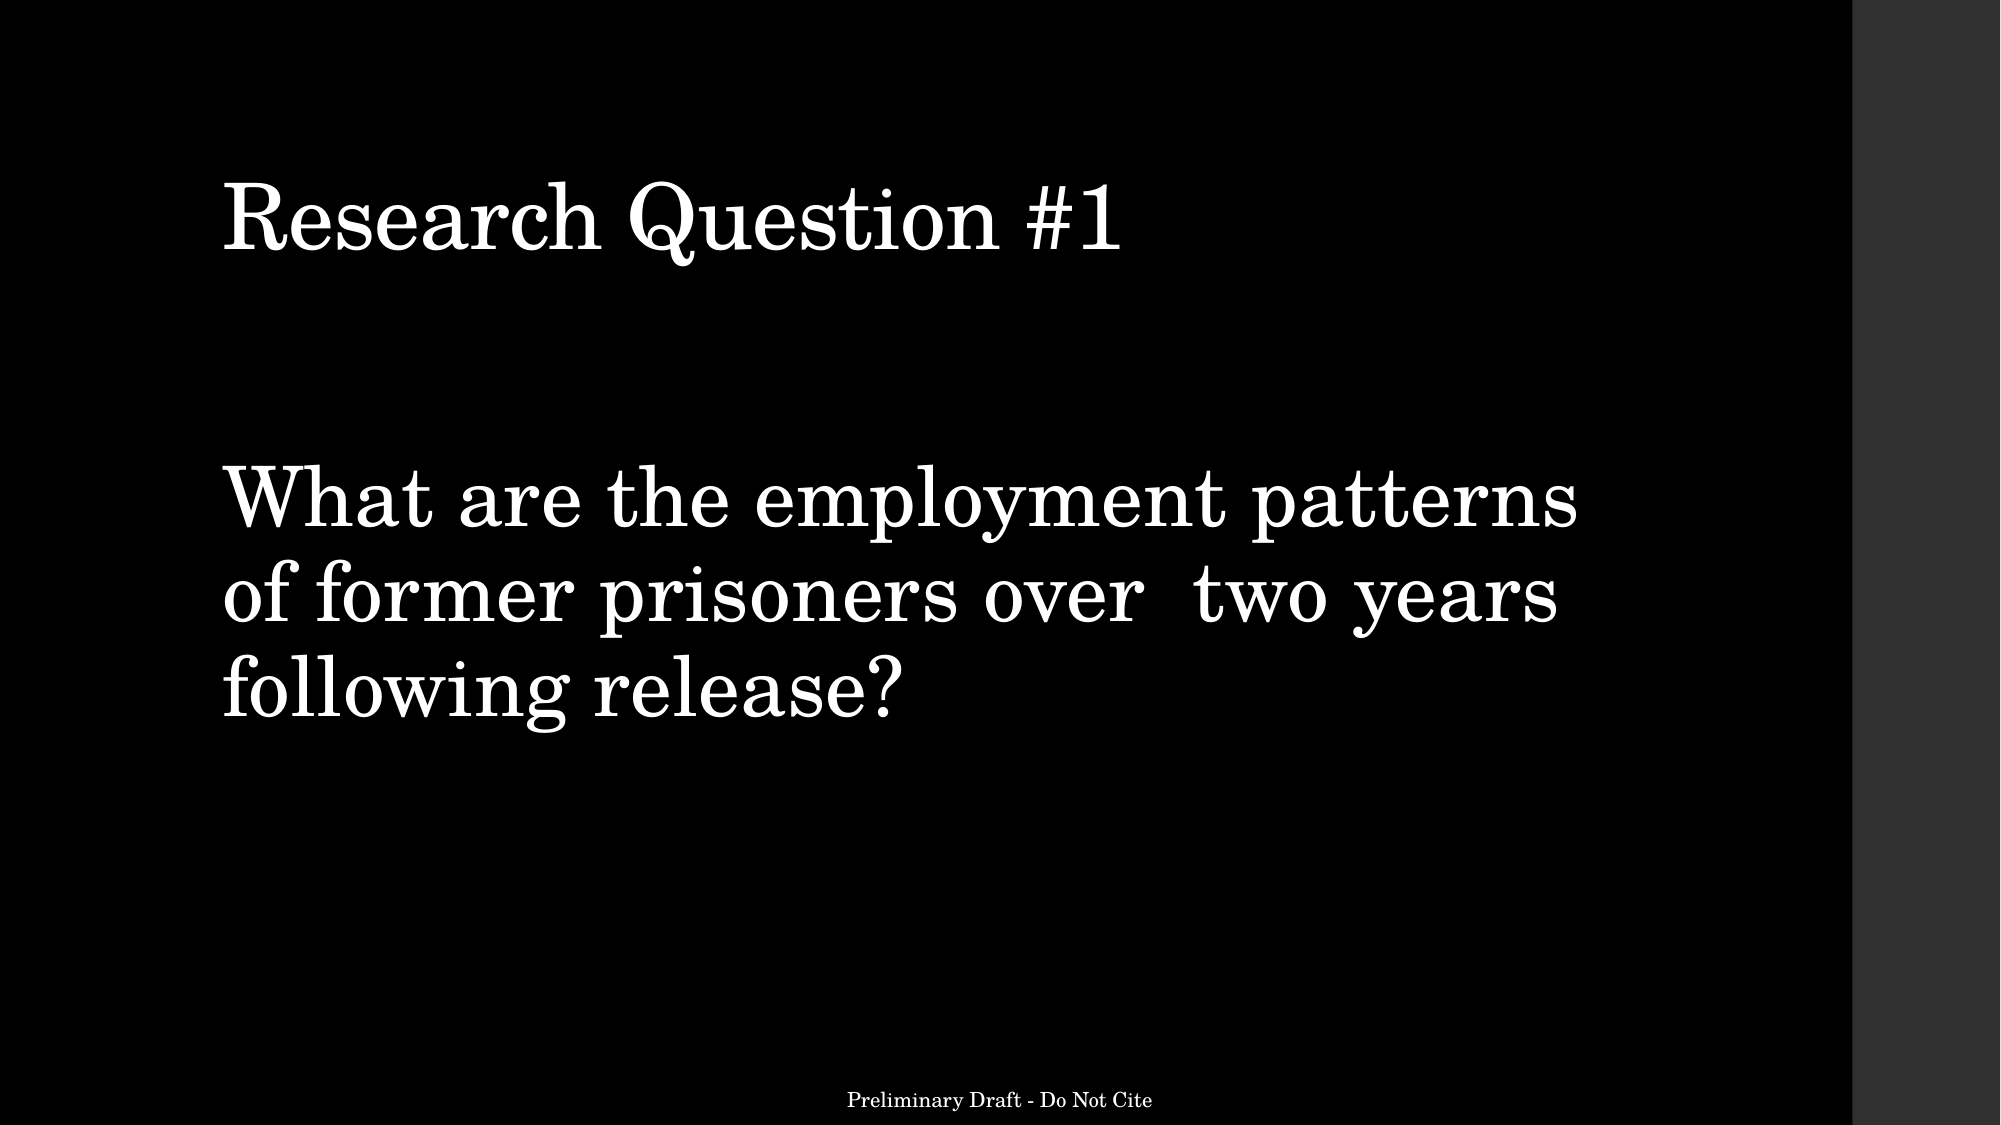

# Research Question #1

What are the employment patterns of former prisoners over  two years following release?

Preliminary Draft - Do Not Cite